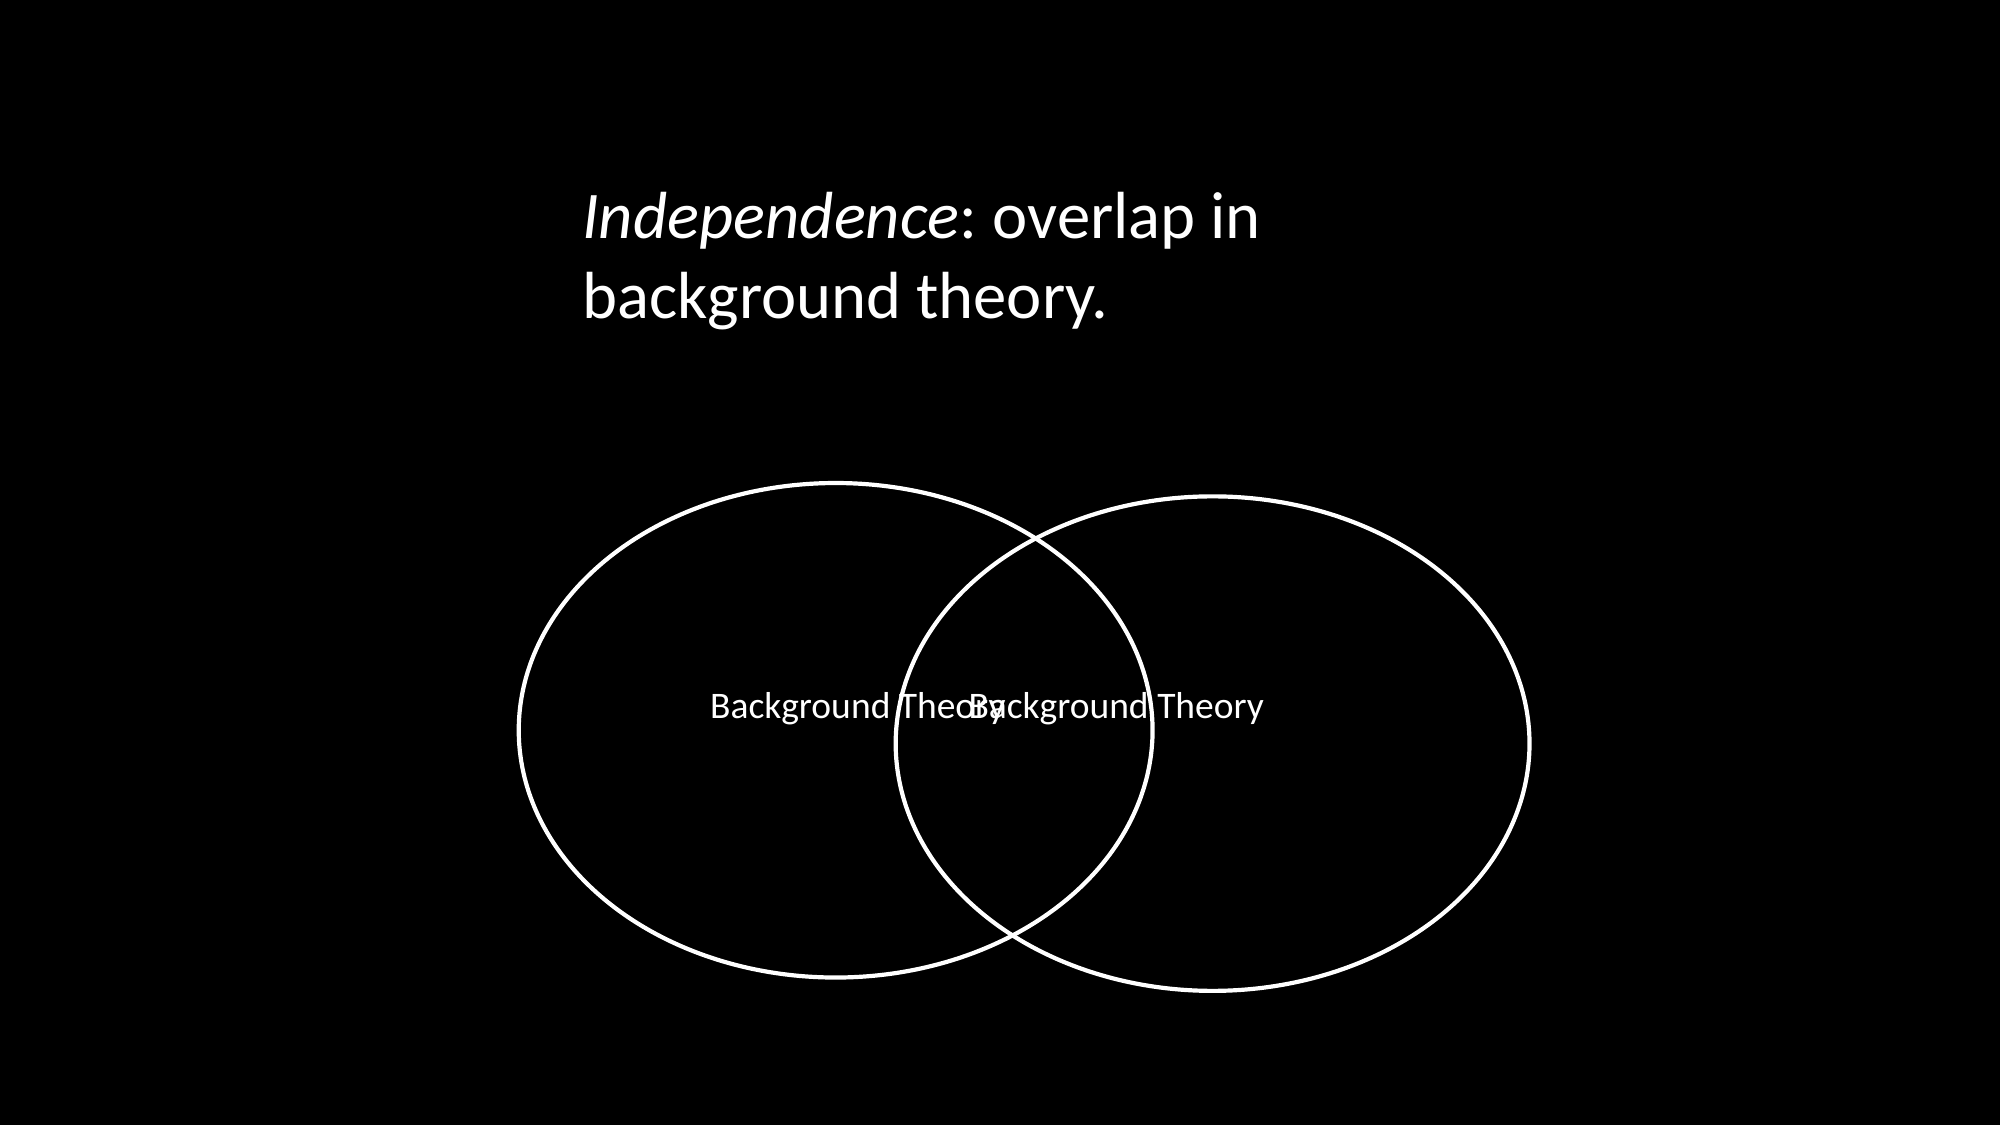

Independence: overlap in background theory.

Background Theory
Background Theory